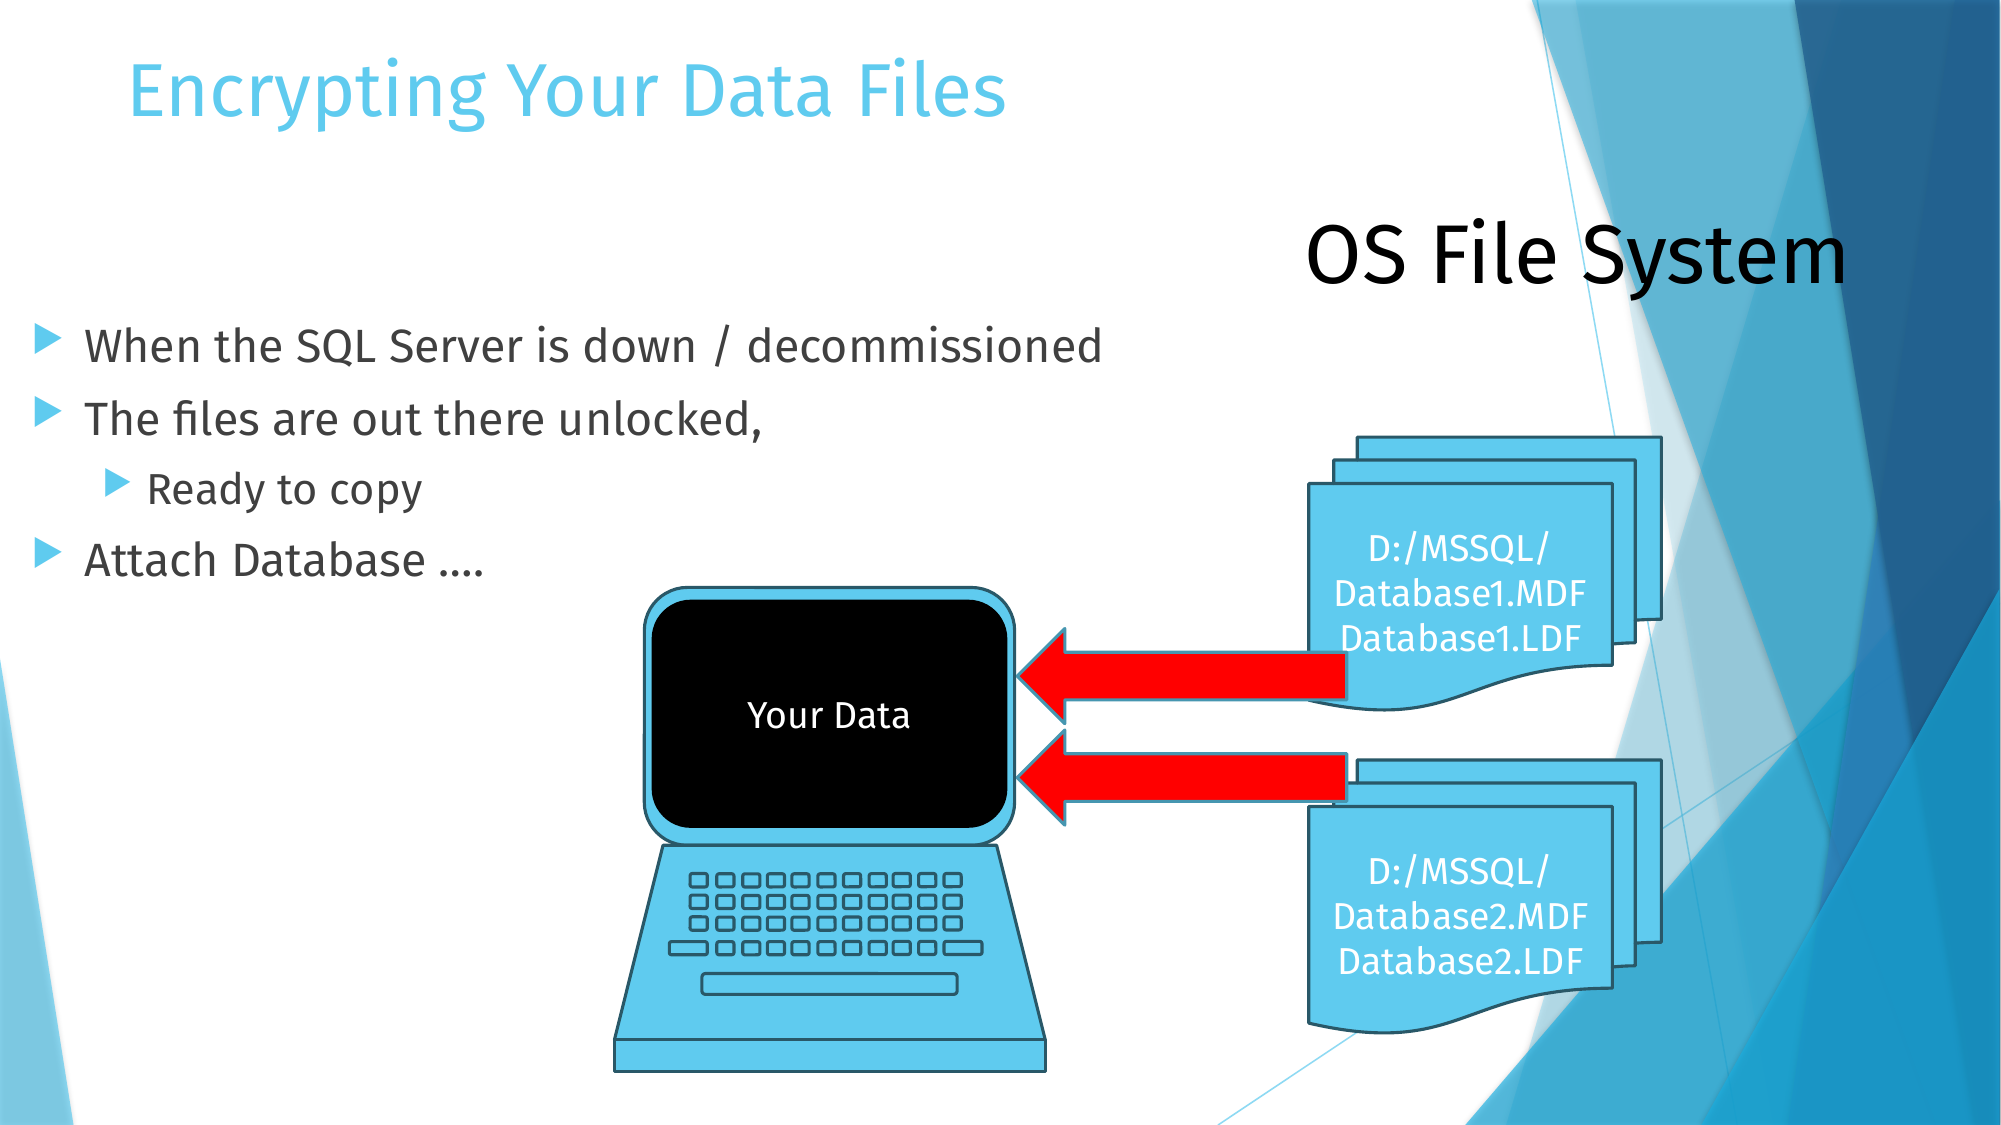

# Encrypting Your Data Files
OS File System
When the SQL Server is down / decommissioned
The files are out there unlocked,
Ready to copy
Attach Database ….
D:/MSSQL/
Database1.MDF
Database1.LDF

Your Data

D:/MSSQL/
Database2.MDF
Database2.LDF